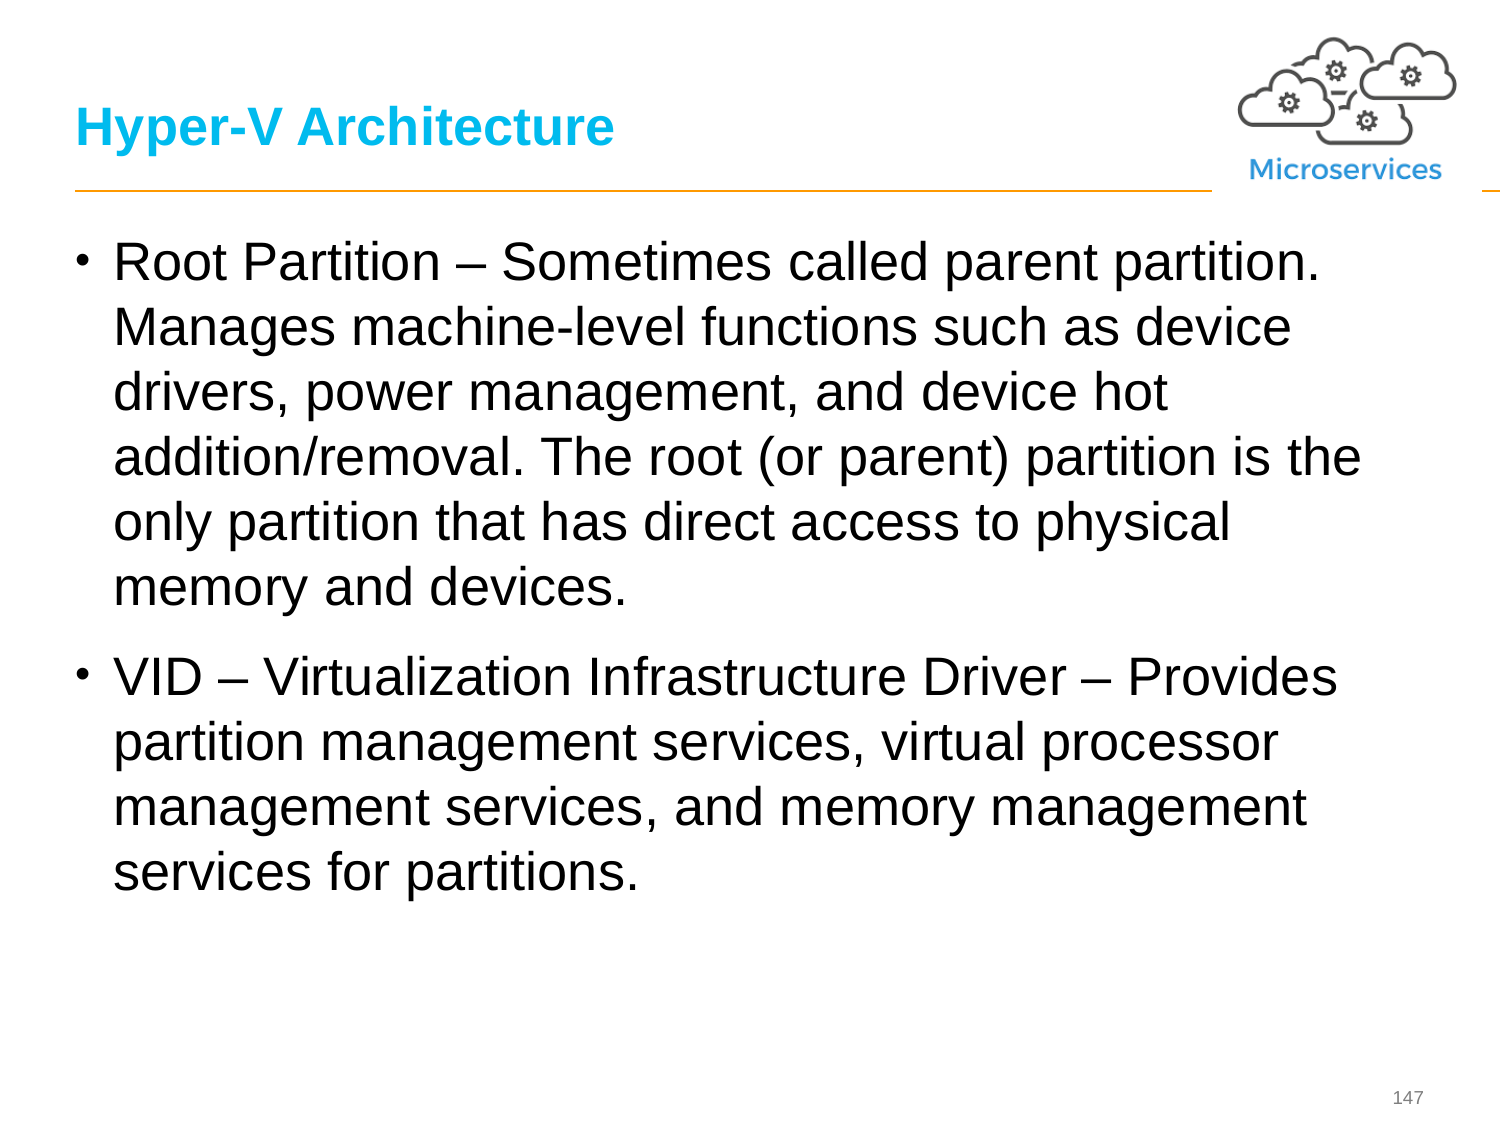

# Hyper-V Architecture
Root Partition – Sometimes called parent partition. Manages machine-level functions such as device drivers, power management, and device hot addition/removal. The root (or parent) partition is the only partition that has direct access to physical memory and devices.
VID – Virtualization Infrastructure Driver – Provides partition management services, virtual processor management services, and memory management services for partitions.